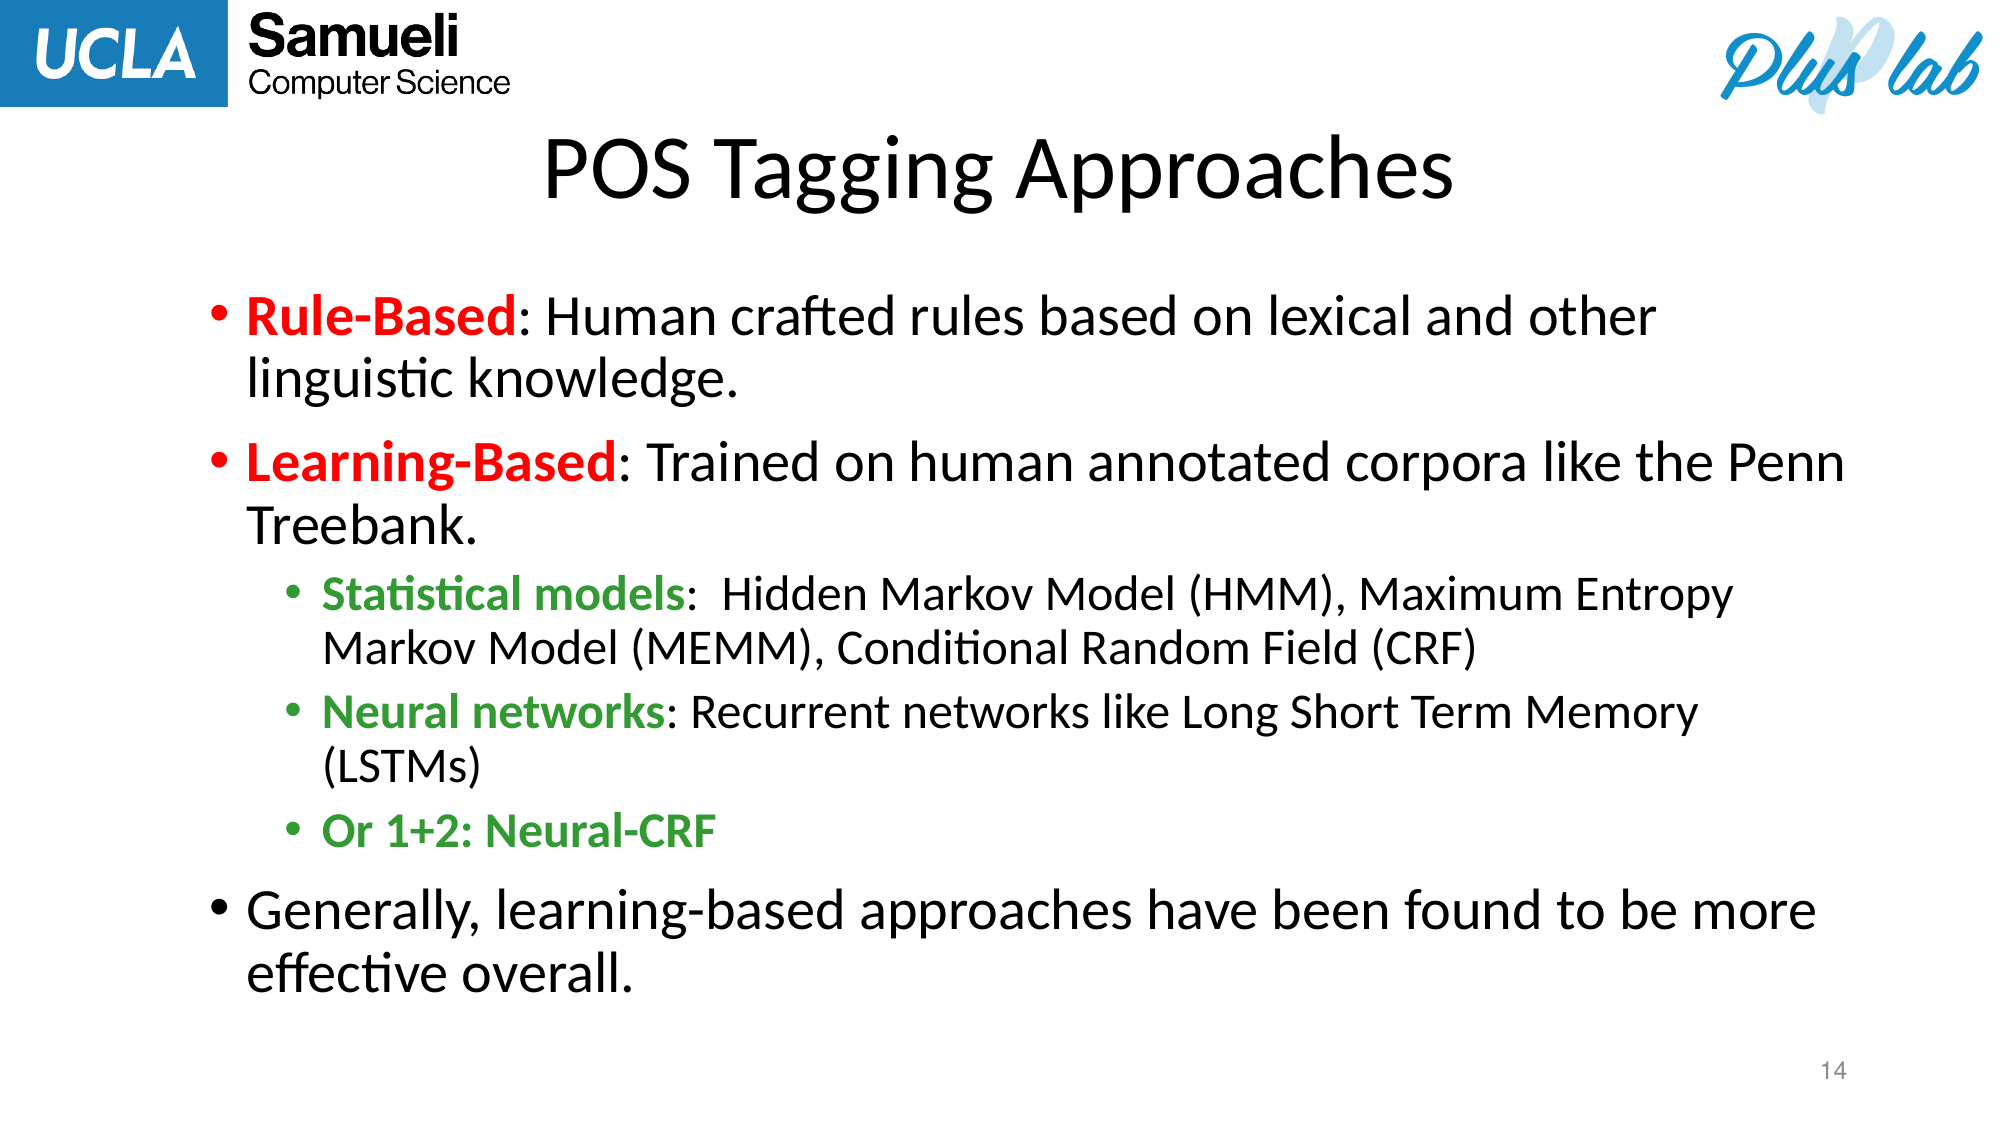

# POS Tagging Approaches
Rule-Based: Human crafted rules based on lexical and other linguistic knowledge.
Learning-Based: Trained on human annotated corpora like the Penn Treebank.
Statistical models:  Hidden Markov Model (HMM), Maximum Entropy Markov Model (MEMM), Conditional Random Field (CRF)
Neural networks: Recurrent networks like Long Short Term Memory (LSTMs)
Or 1+2: Neural-CRF
Generally, learning-based approaches have been found to be more effective overall.
14